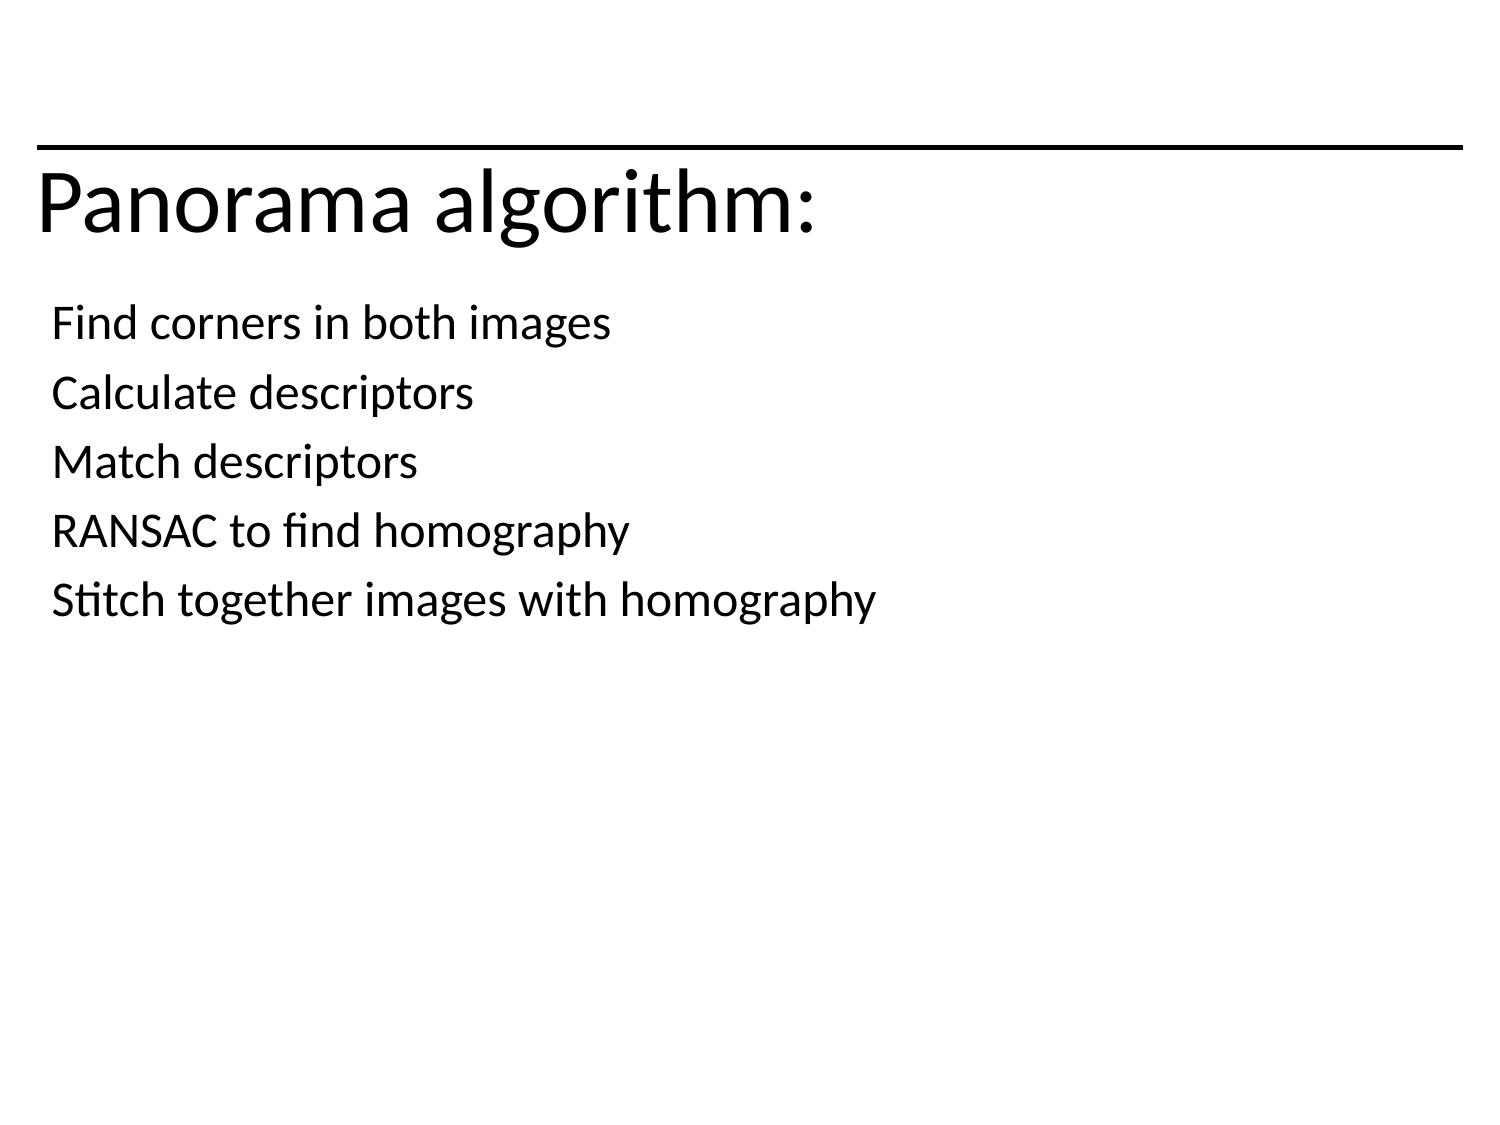

# Panorama algorithm:
Find corners in both images
Calculate descriptors
Match descriptors
RANSAC to find homography
Stitch together images with homography